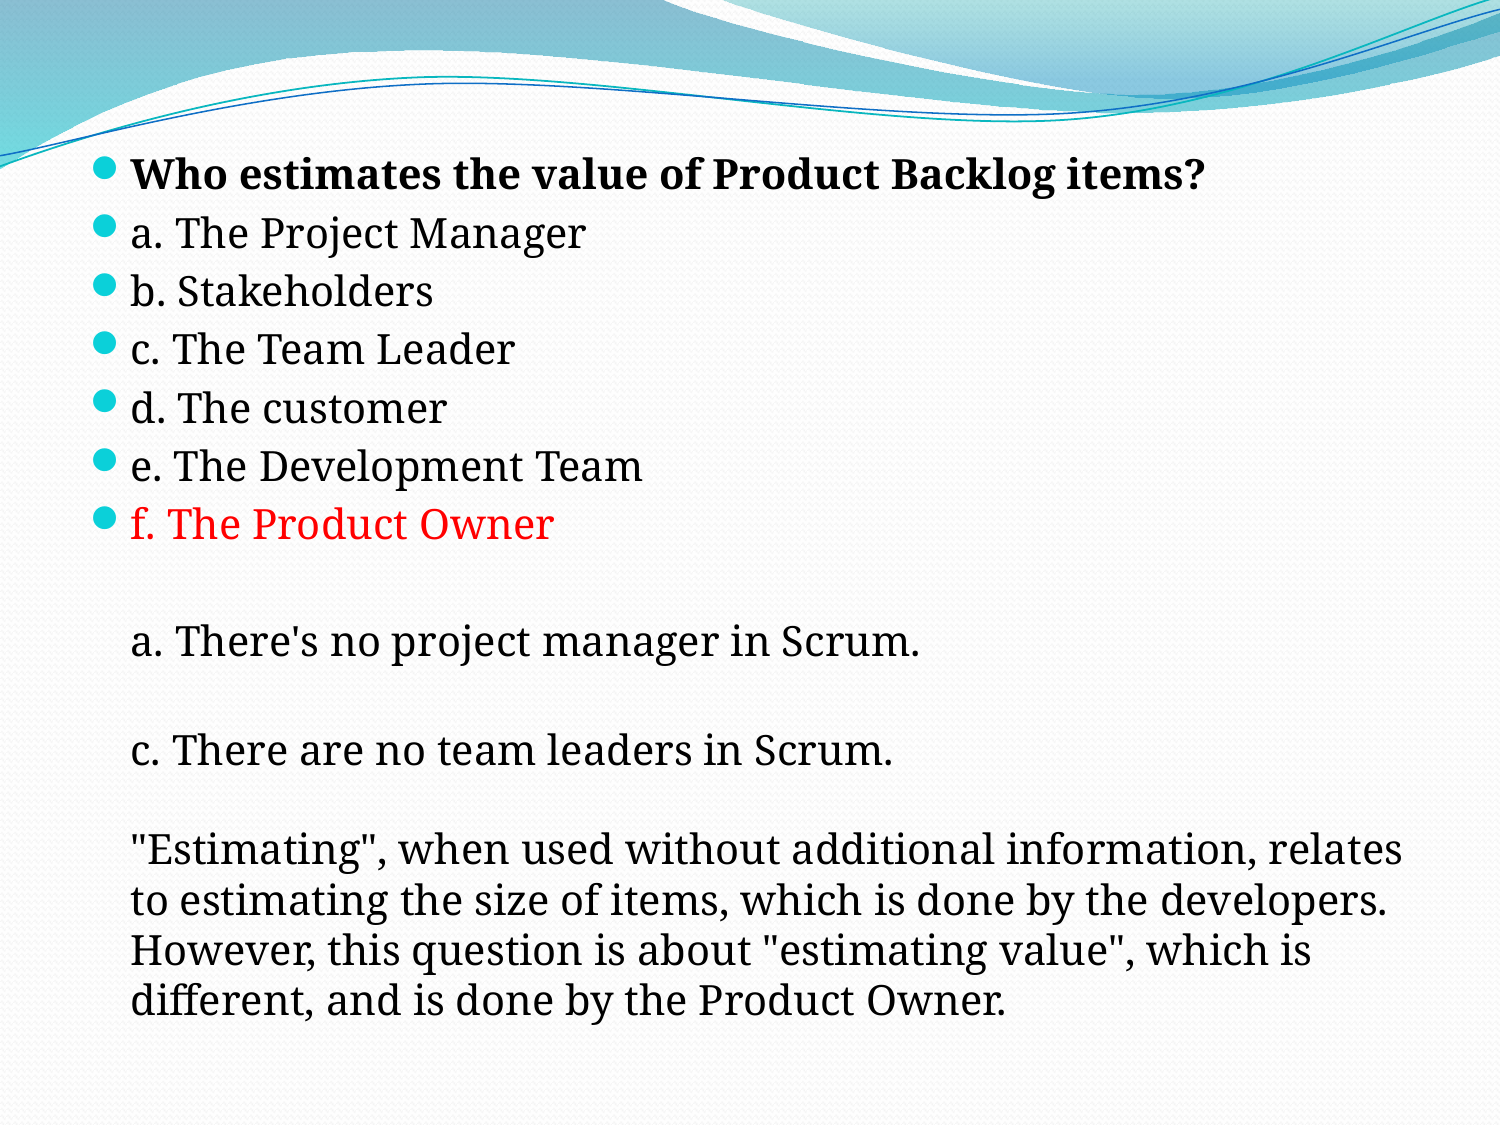

Who estimates the value of Product Backlog items?
a. The Project Manager
b. Stakeholders
c. The Team Leader
d. The customer
e. The Development Team
f. The Product Owner

	a. There's no project manager in Scrum.
c. There are no team leaders in Scrum.
"Estimating", when used without additional information, relates to estimating the size of items, which is done by the developers. However, this question is about "estimating value", which is different, and is done by the Product Owner.